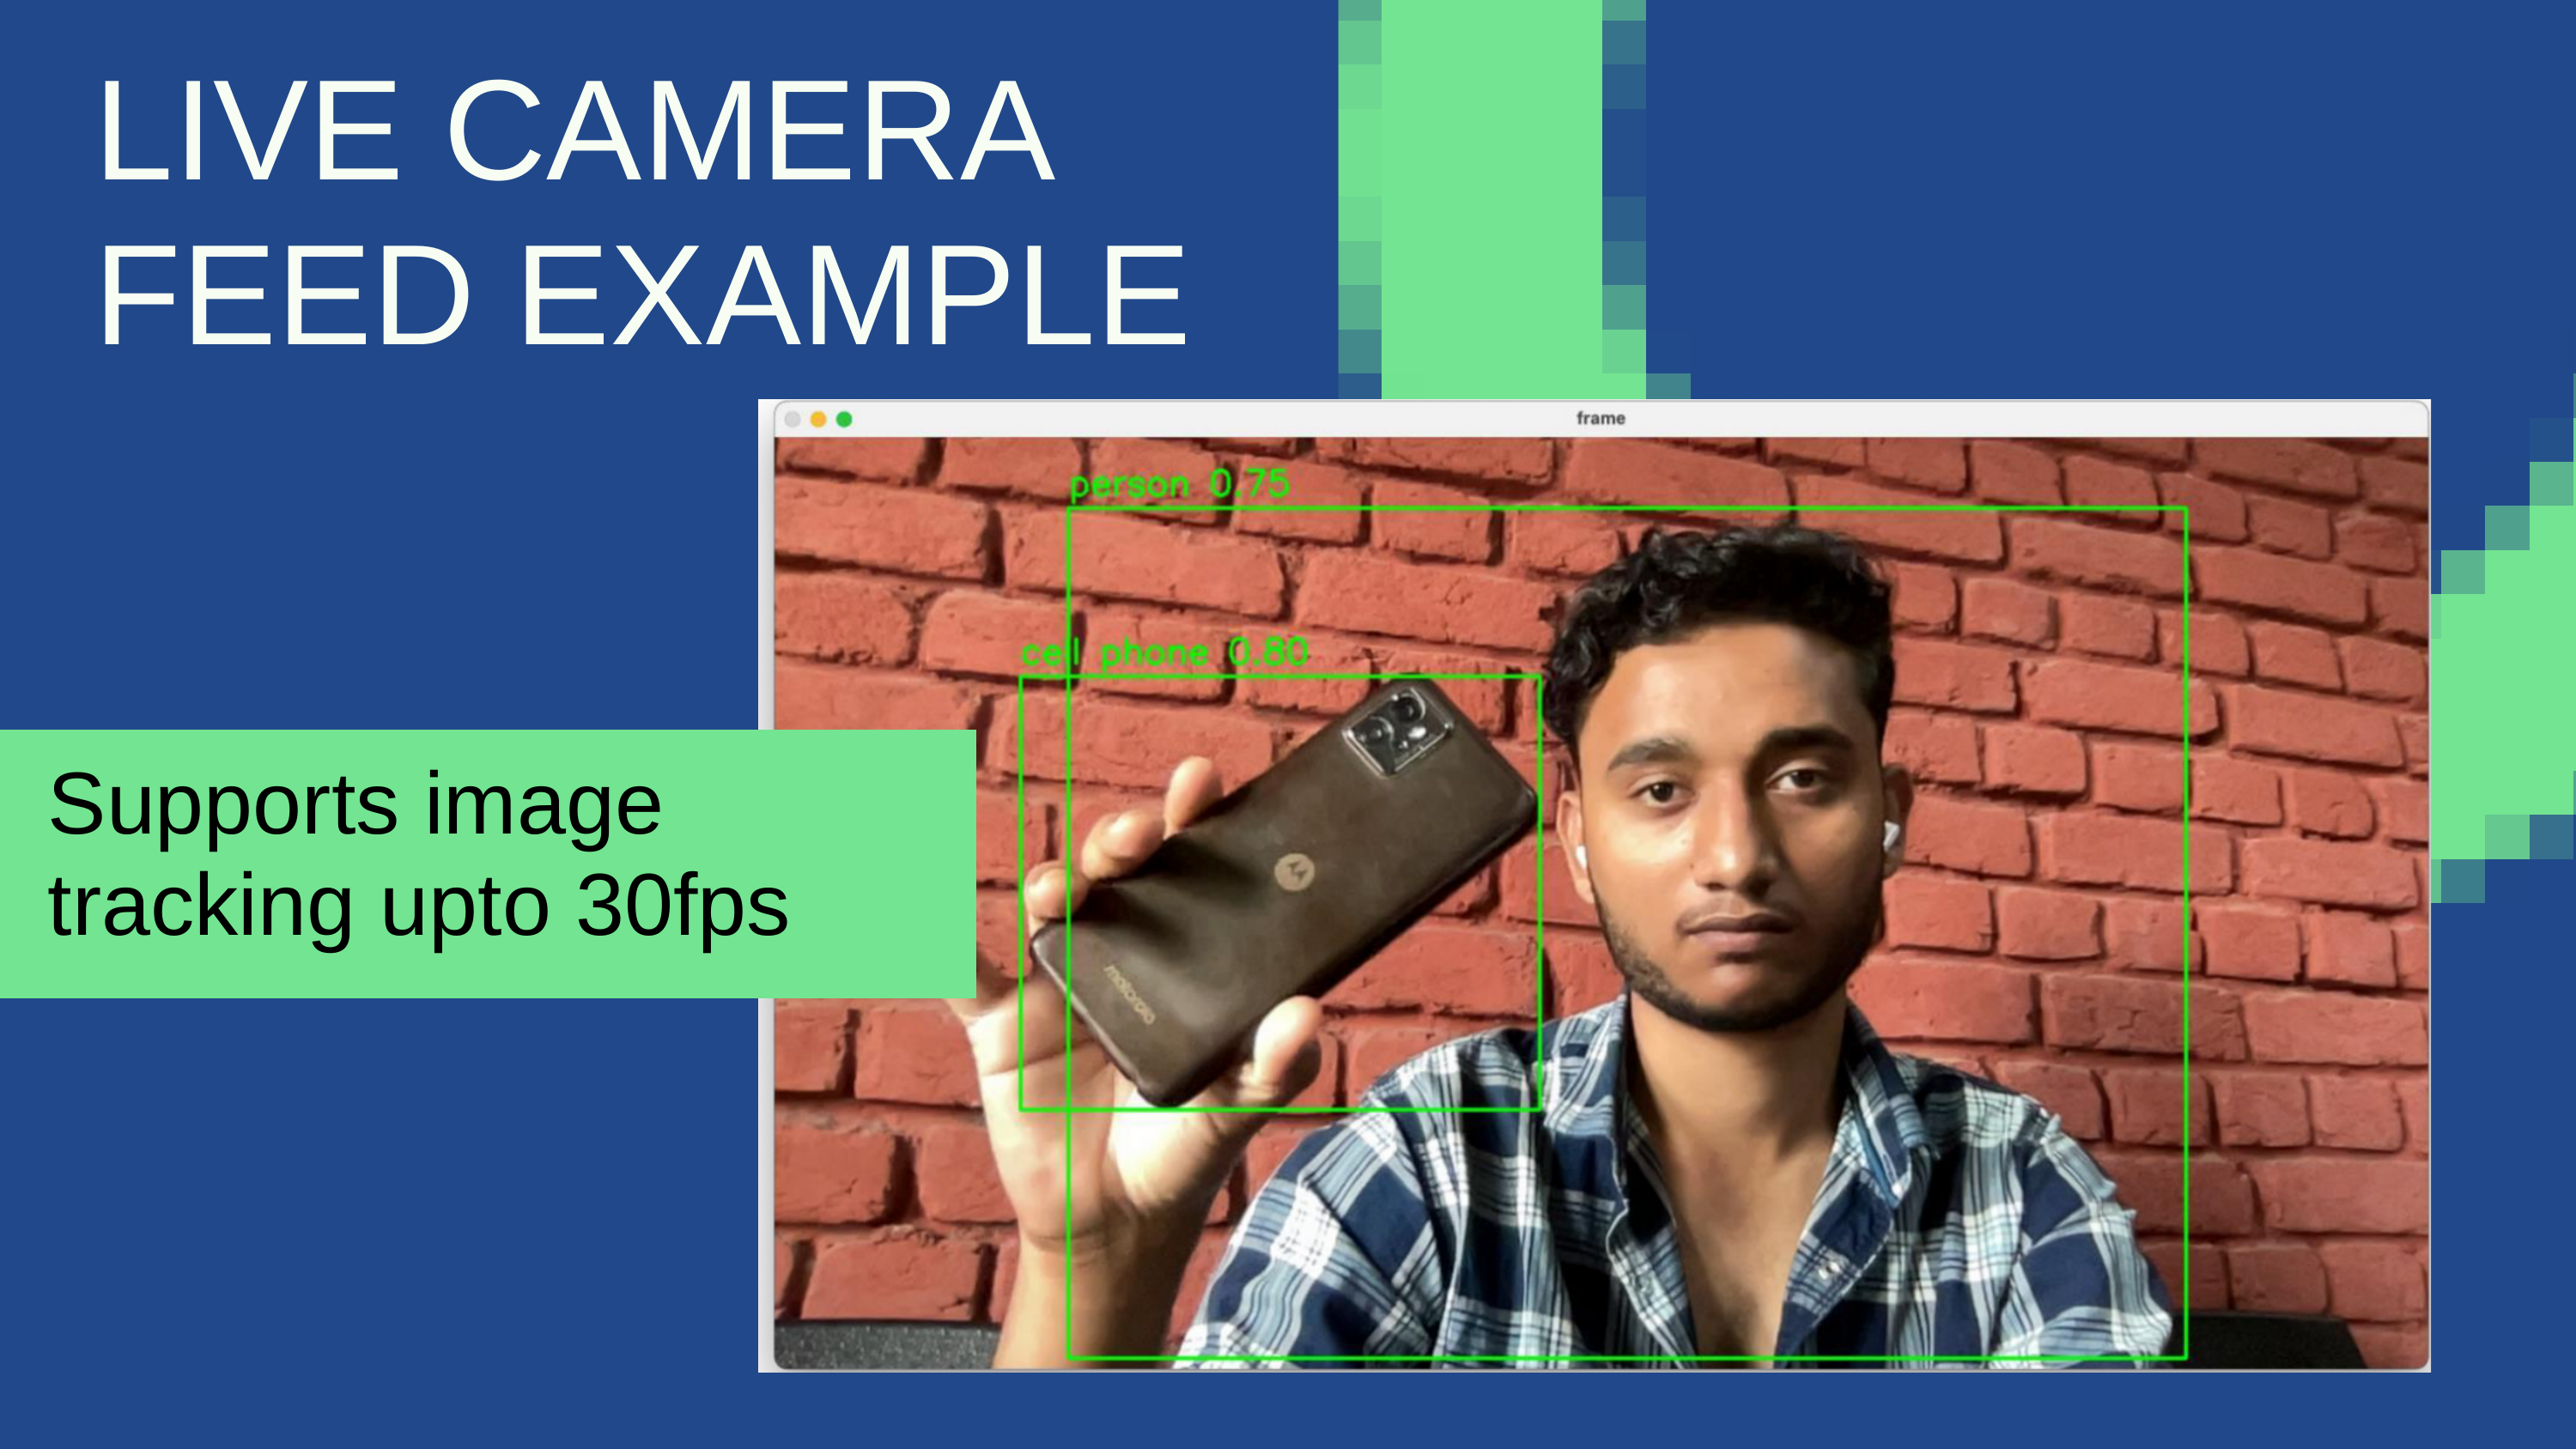

LIVE CAMERA FEED EXAMPLE

Supports image tracking upto 30fps